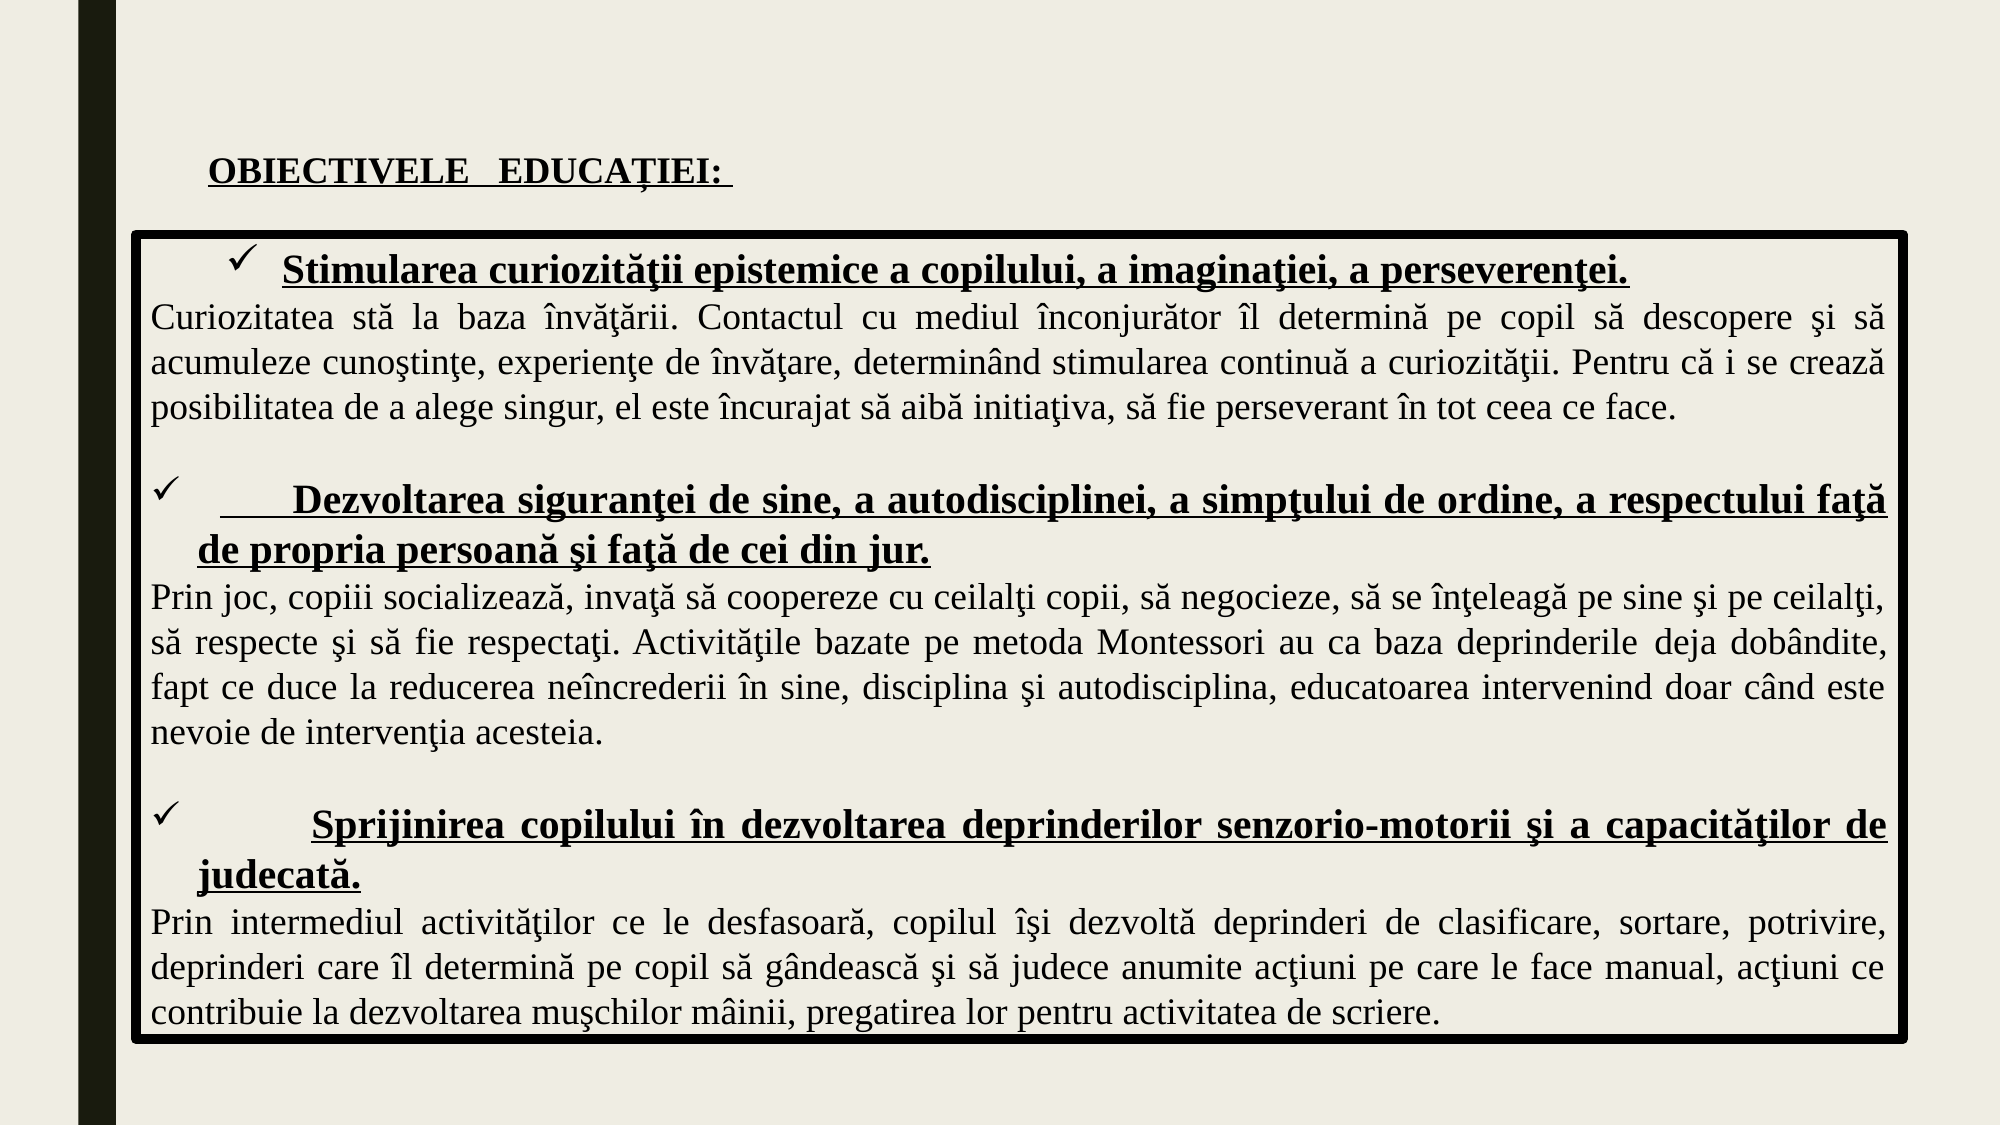

OBIECTIVELE   EDUCAȚIEI:
Stimularea curiozităţii epistemice a copilului, a imaginaţiei, a perseverenţei.
Curiozitatea stă la baza învăţării. Contactul cu mediul înconjurător îl determină pe copil să descopere şi să acumuleze cunoştinţe, experienţe de învăţare, determinând stimularea continuă a curiozităţii. Pentru că i se crează posibilitatea de a alege singur, el este încurajat să aibă initiaţiva, să fie perseverant în tot ceea ce face.

        Dezvoltarea siguranţei de sine, a autodisciplinei, a simpţului de ordine, a respectului faţă de propria persoană şi faţă de cei din jur.
Prin joc, copiii socializează, invaţă să coopereze cu ceilalţi copii, să negocieze, să se înţeleagă pe sine şi pe ceilalţi, să respecte şi să fie respectaţi. Activităţile bazate pe metoda Montessori au ca baza deprinderile deja dobândite, fapt ce duce la reducerea neîncrederii în sine, disciplina şi autodisciplina, educatoarea intervenind doar când este nevoie de intervenţia acesteia.

        Sprijinirea copilului în dezvoltarea deprinderilor senzorio-motorii şi a capacităţilor de judecată.
Prin intermediul activităţilor ce le desfasoară, copilul îşi dezvoltă deprinderi de clasificare, sortare, potrivire, deprinderi care îl determină pe copil să gândească şi să judece anumite acţiuni pe care le face manual, acţiuni ce contribuie la dezvoltarea muşchilor mâinii, pregatirea lor pentru activitatea de scriere.